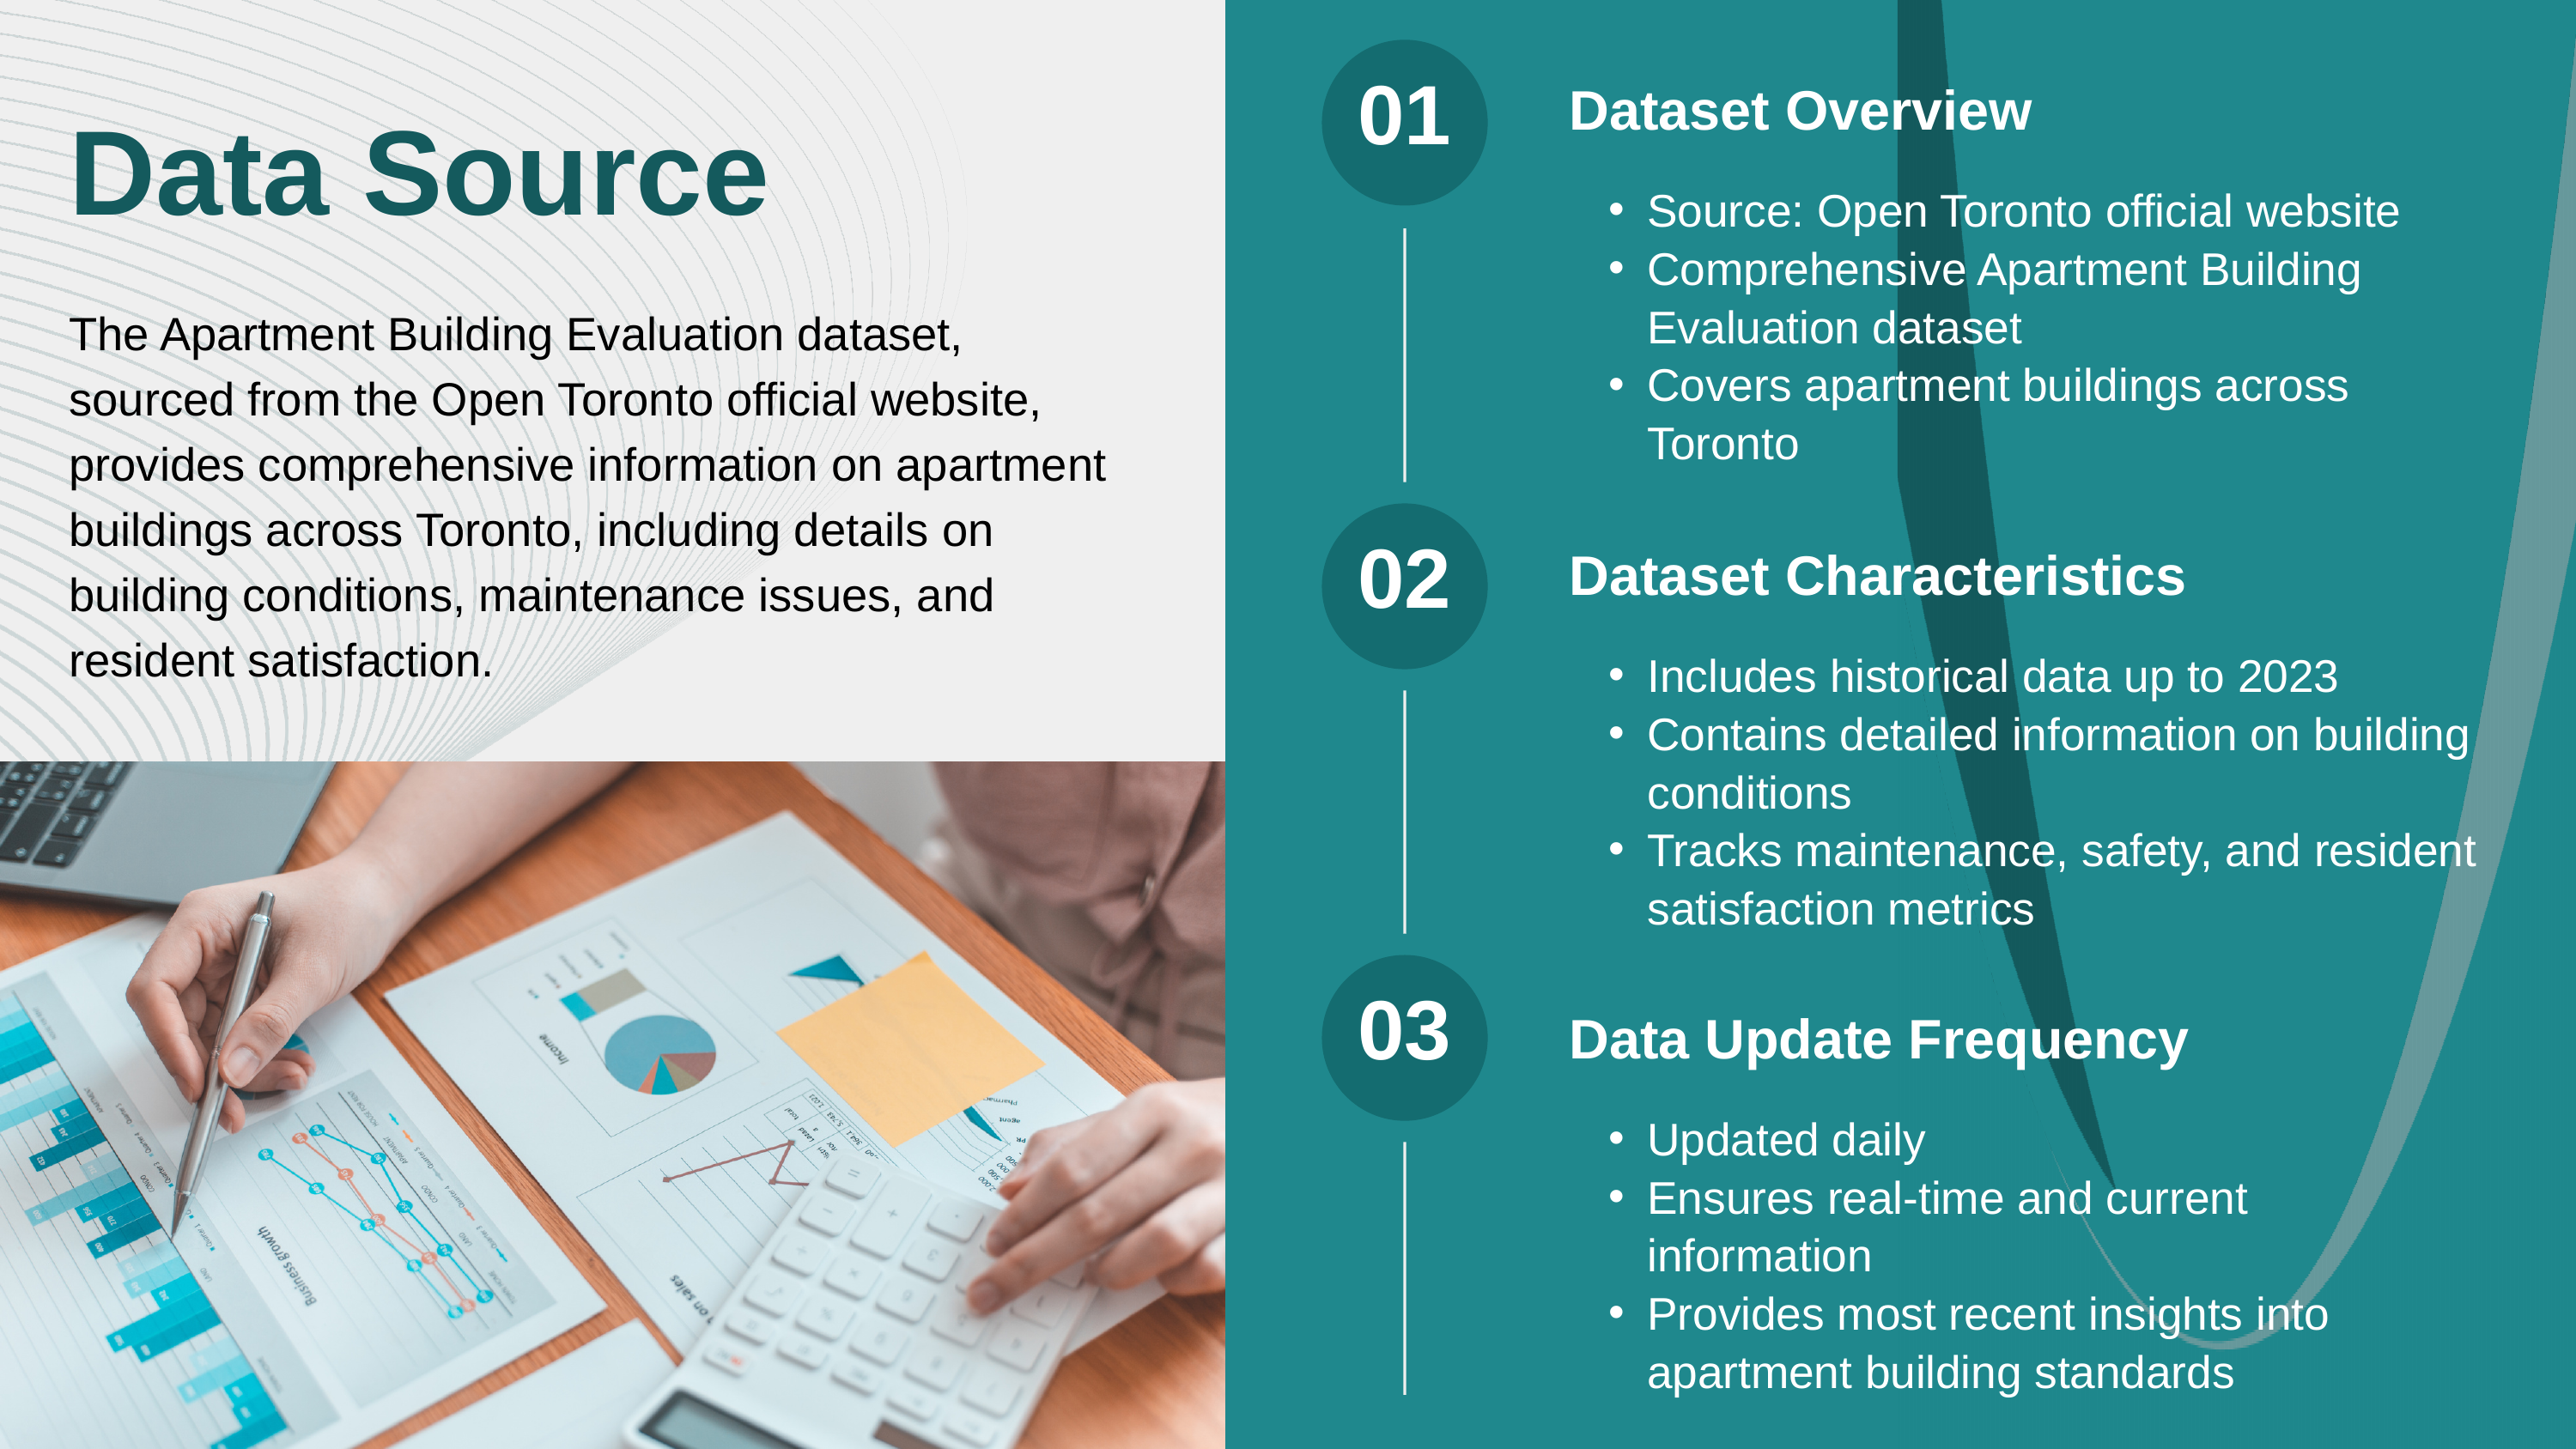

Dataset Overview
01

Data Source
Source: Open Toronto official website
Comprehensive Apartment Building Evaluation dataset
Covers apartment buildings across Toronto

The Apartment Building Evaluation dataset, sourced from the Open Toronto official website, provides comprehensive information on apartment buildings across Toronto, including details on building conditions, maintenance issues, and resident satisfaction.

Dataset Characteristics
02
Includes historical data up to 2023
Contains detailed information on building conditions
Tracks maintenance, safety, and resident satisfaction metrics

03
Data Update Frequency
Updated daily
Ensures real-time and current information
Provides most recent insights into apartment building standards